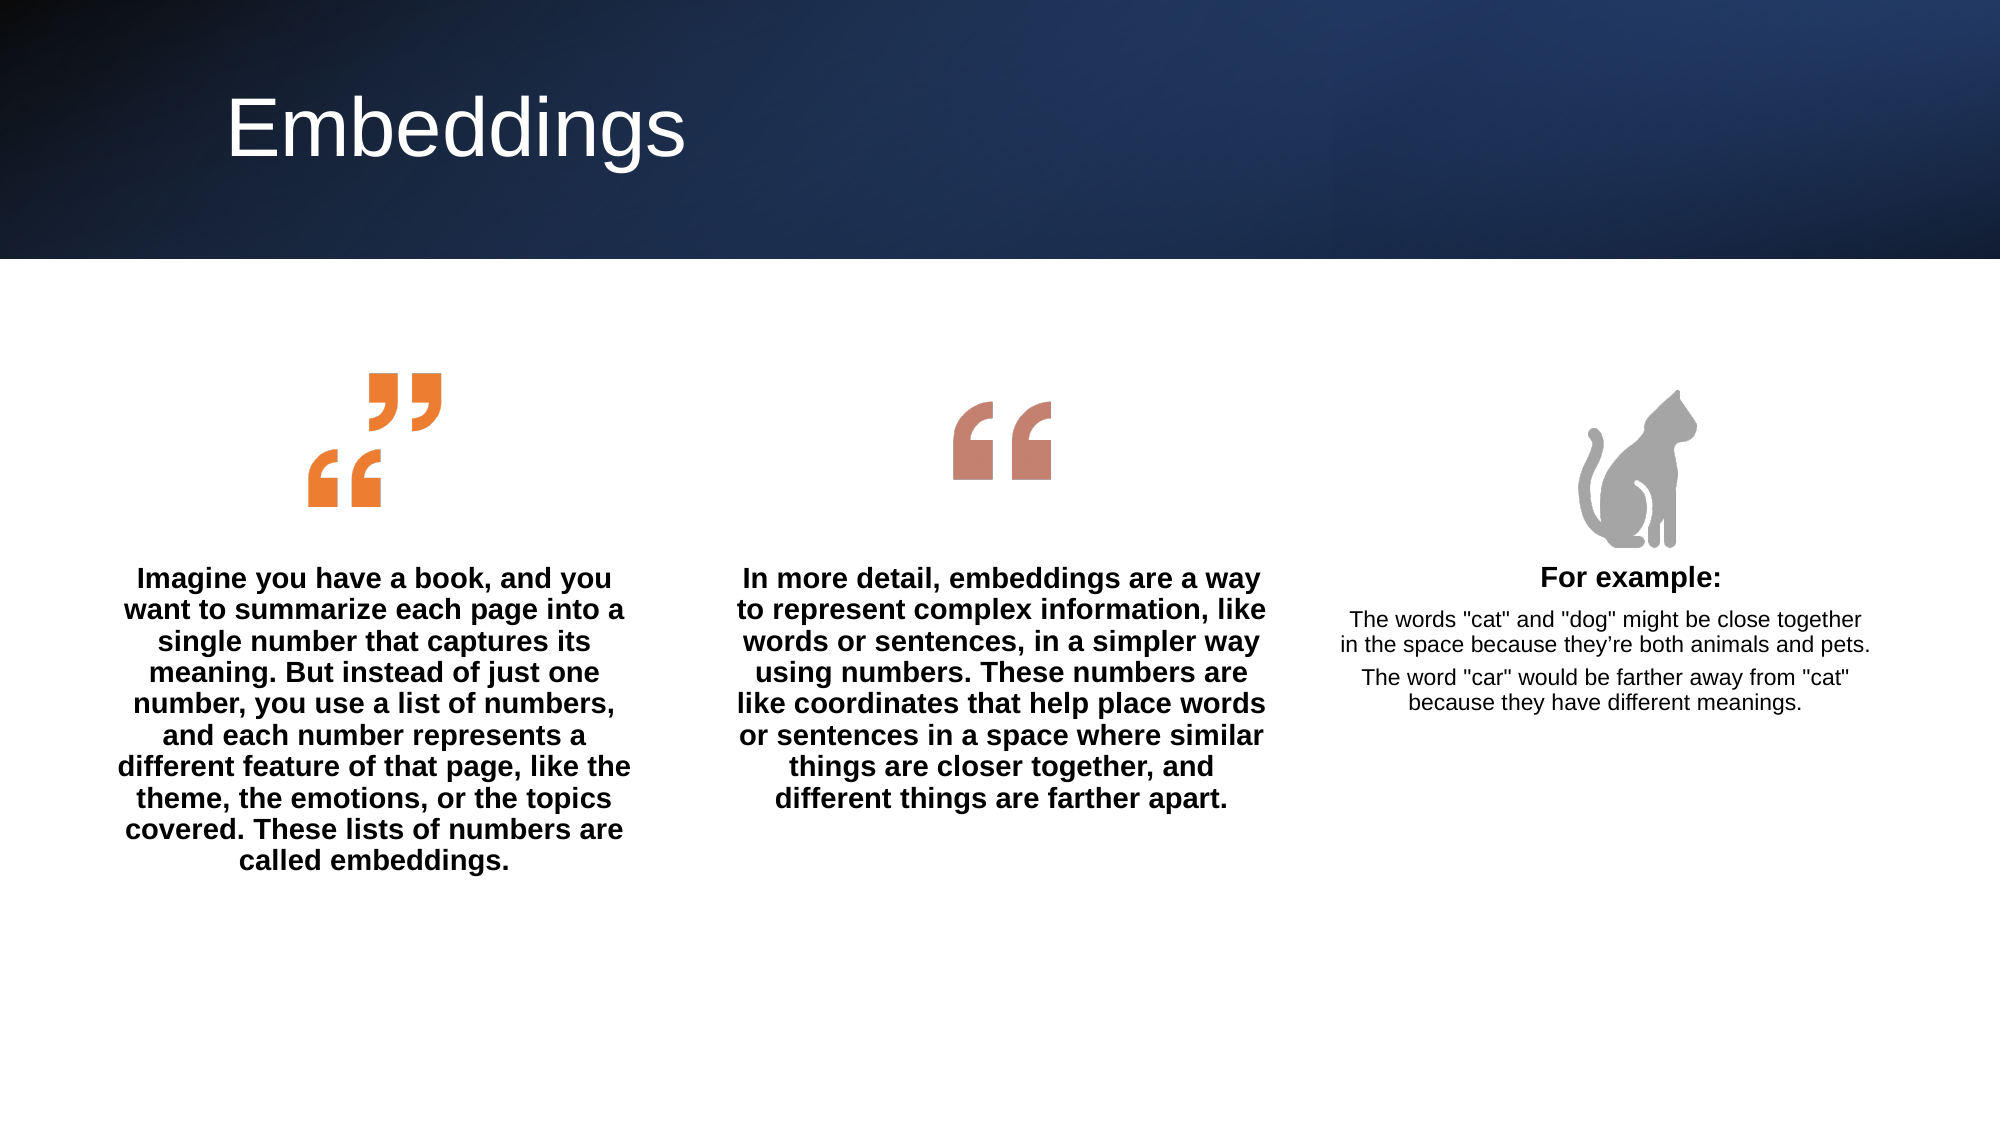

# Embeddings
Imagine you have a book, and you want to summarize each page into a single number that captures its meaning. But instead of just one number, you use a list of numbers, and each number represents a different feature of that page, like the theme, the emotions, or the topics covered. These lists of numbers are called embeddings.
In more detail, embeddings are a way to represent complex information, like words or sentences, in a simpler way using numbers. These numbers are like coordinates that help place words or sentences in a space where similar things are closer together, and different things are farther apart.
For example:
The words "cat" and "dog" might be close together in the space because they’re both animals and pets.
The word "car" would be farther away from "cat" because they have different meanings.